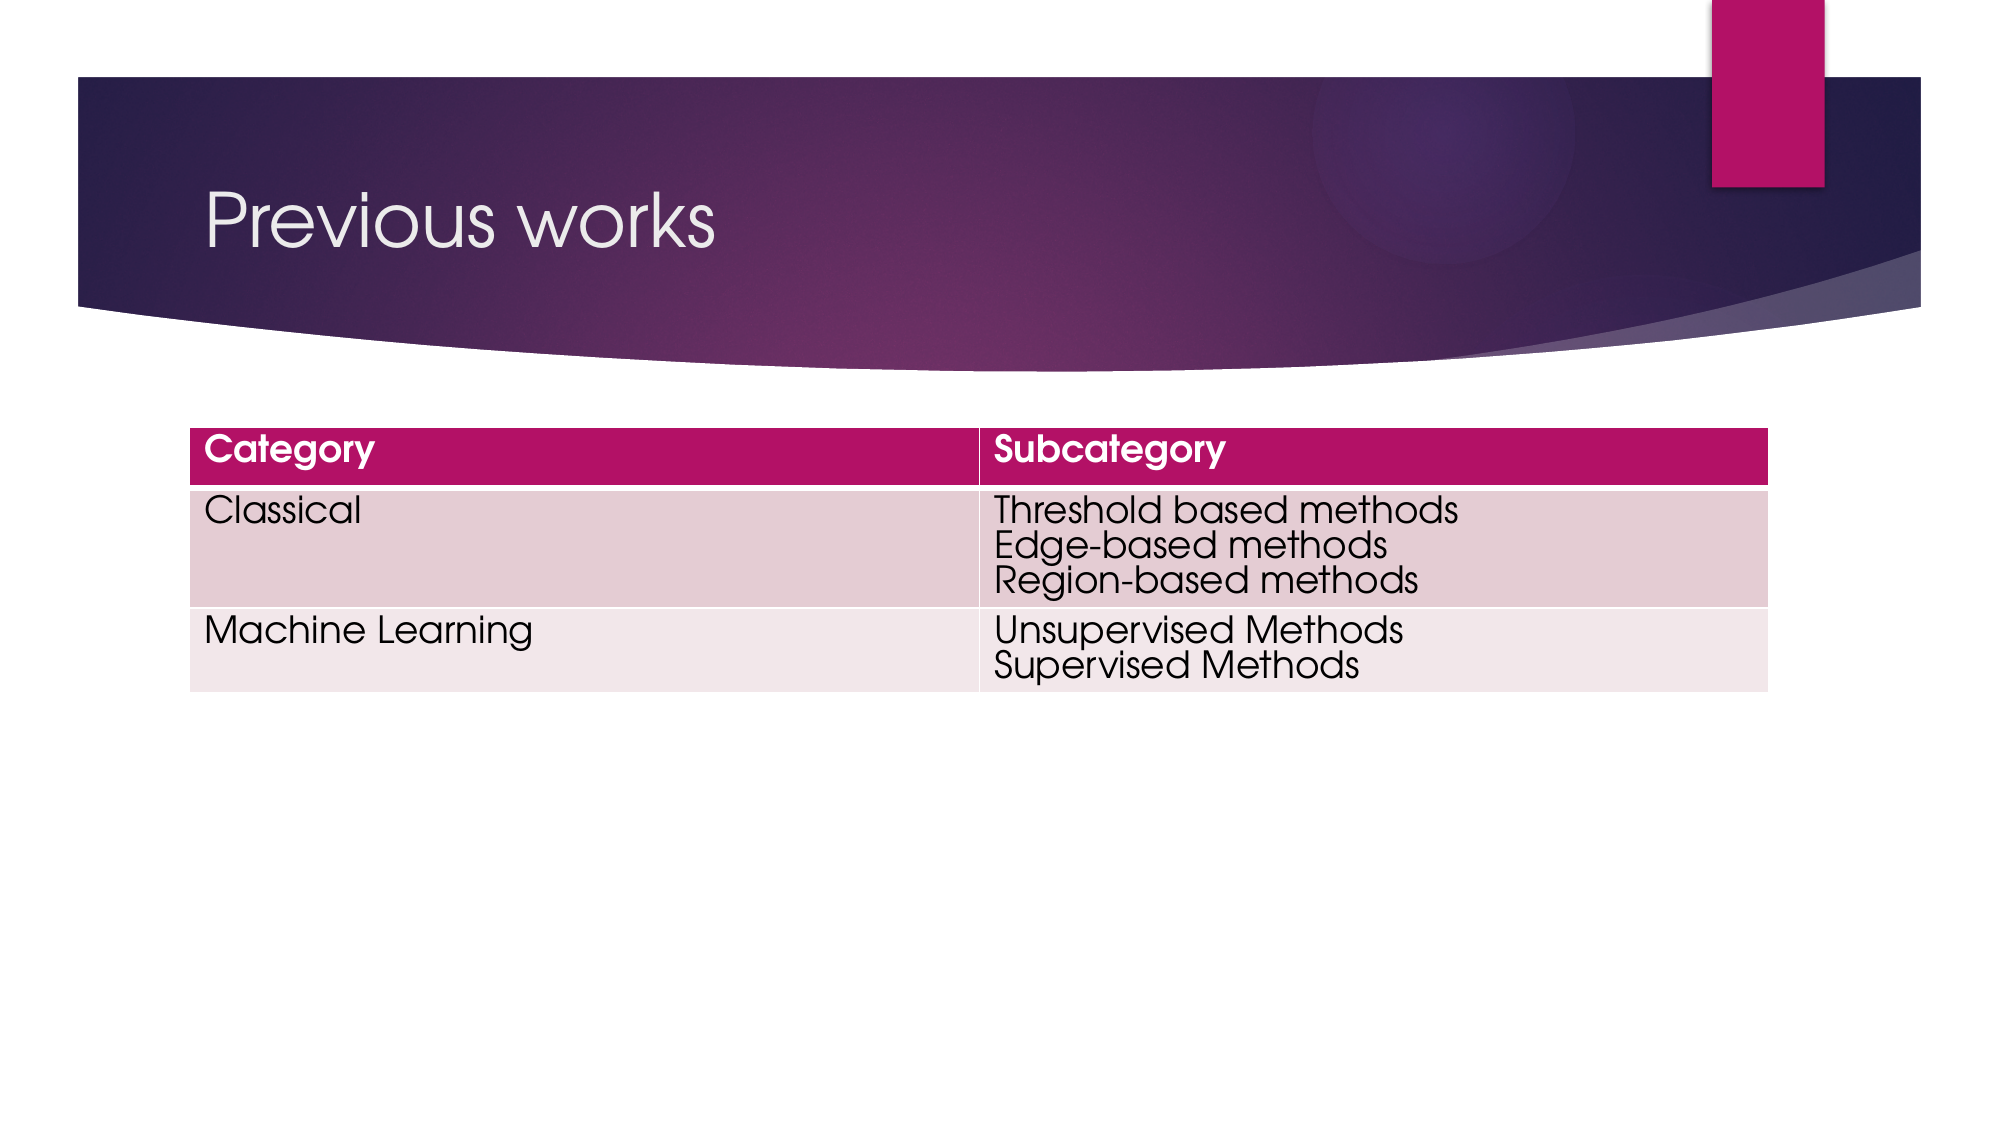

# Previous works
| Category | Subcategory |
| --- | --- |
| Classical | Threshold based methods Edge-based methods Region-based methods |
| Machine Learning | Unsupervised Methods Supervised Methods |